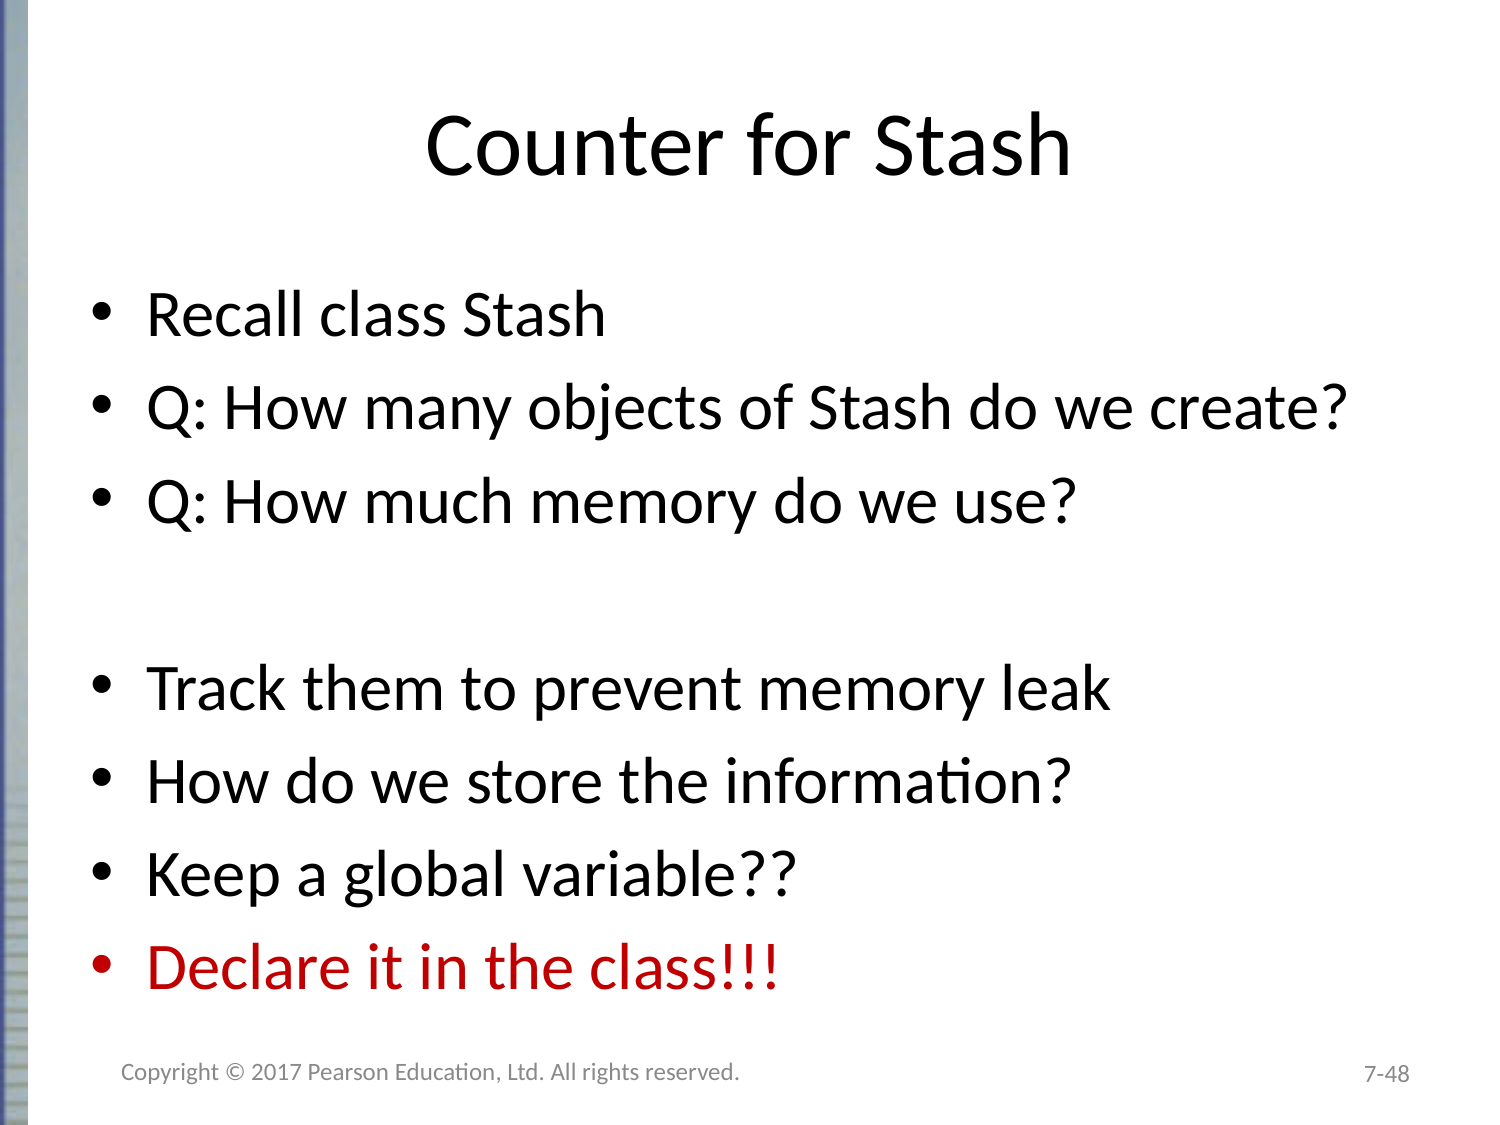

# Counter for Stash
Recall class Stash
Q: How many objects of Stash do we create?
Q: How much memory do we use?

Track them to prevent memory leak
How do we store the information?
Keep a global variable??
Declare it in the class!!!
Copyright © 2017 Pearson Education, Ltd. All rights reserved.
7-48